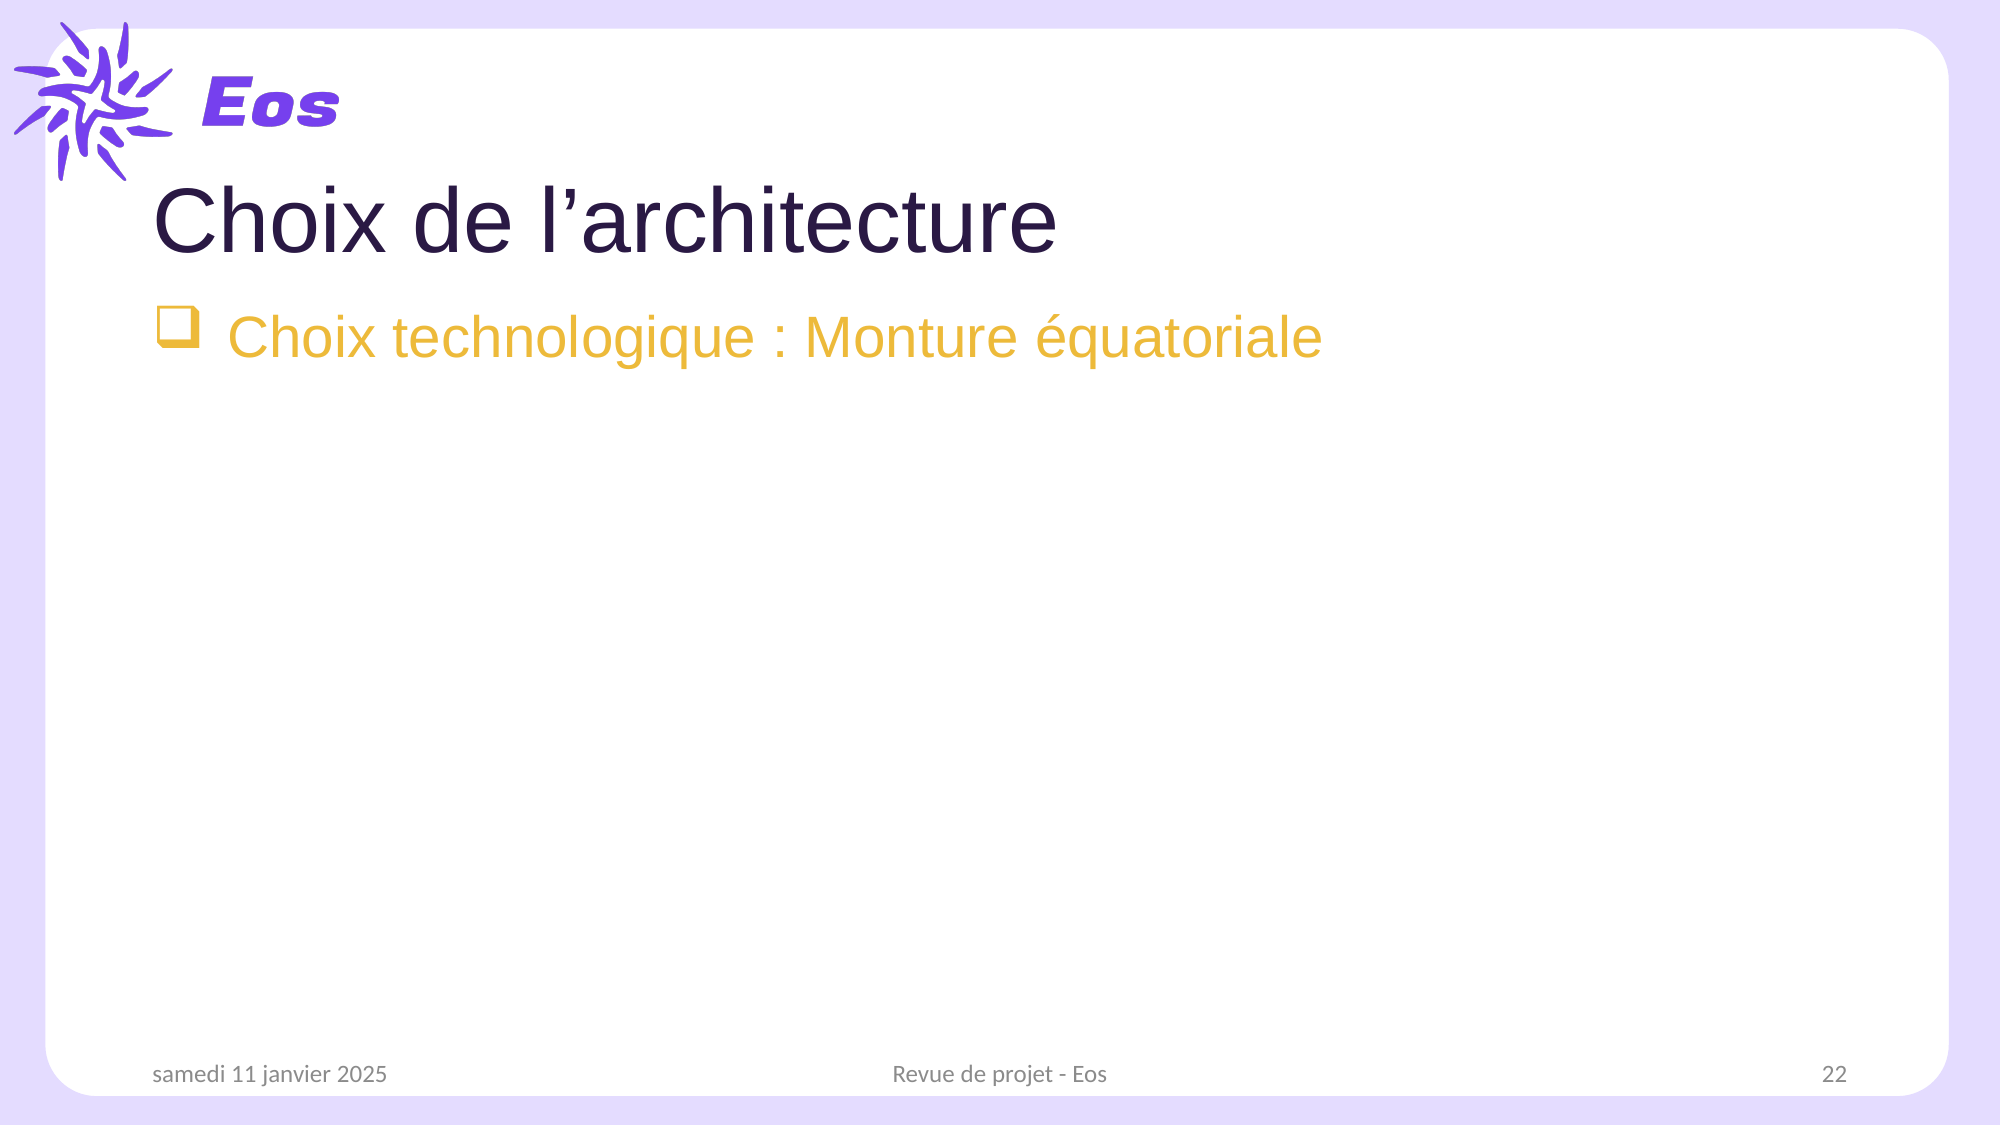

# Choix de l’architecture
Choix technologique : Monture équatoriale

samedi 11 janvier 2025
Revue de projet - Eos
22